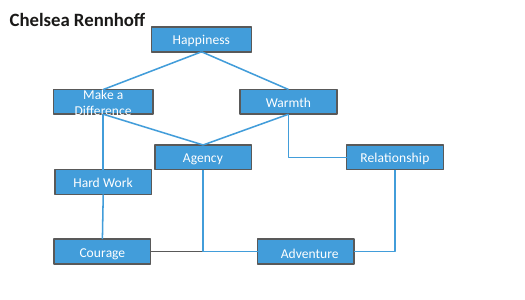

Chelsea Rennhoff
Happiness
Warmth
Make a Difference
Agency
Relationship
Hard Work
Courage
      Adventure